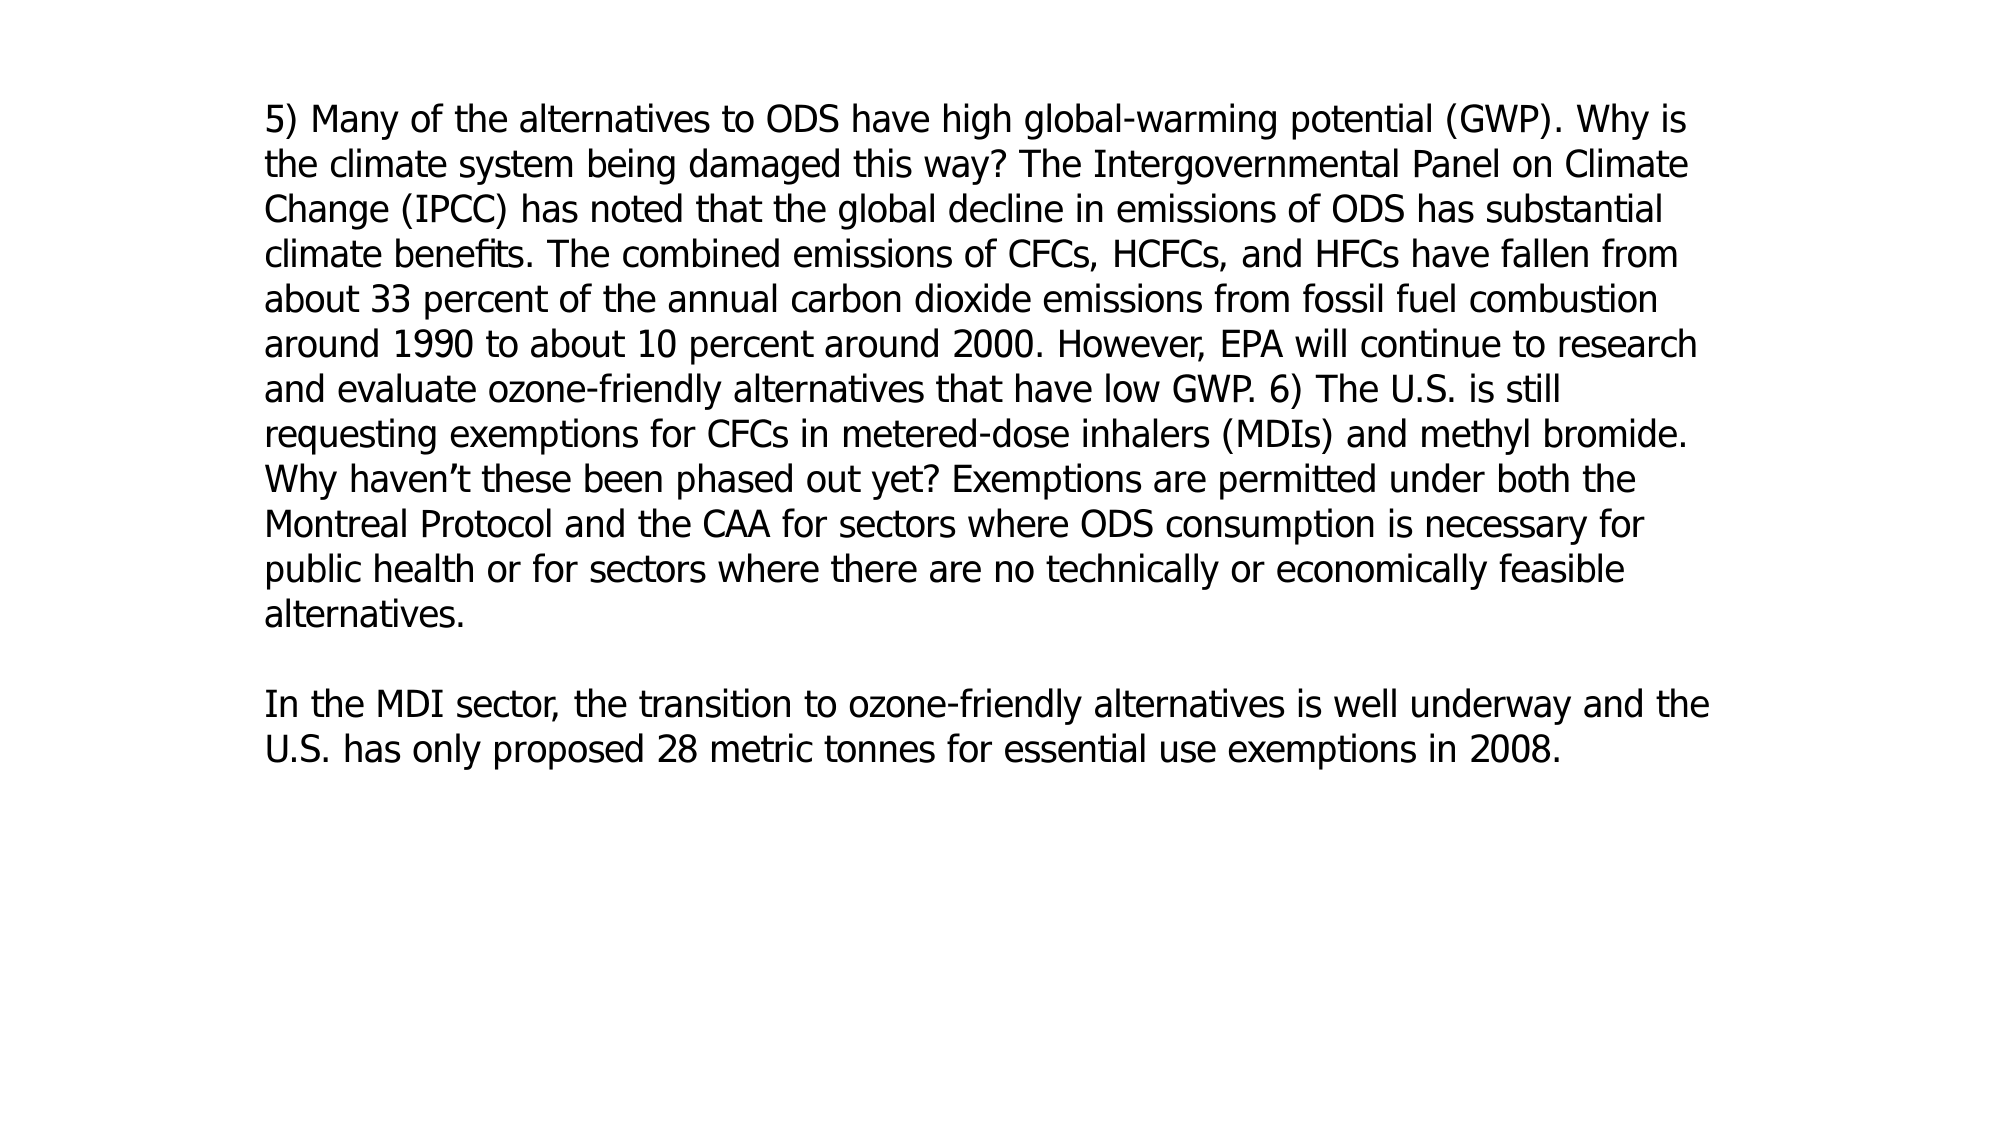

5) Many of the alternatives to ODS have high global-warming potential (GWP). Why is the climate system being damaged this way? The Intergovernmental Panel on Climate Change (IPCC) has noted that the global decline in emissions of ODS has substantial climate benefits. The combined emissions of CFCs, HCFCs, and HFCs have fallen from about 33 percent of the annual carbon dioxide emissions from fossil fuel combustion around 1990 to about 10 percent around 2000. However, EPA will continue to research and evaluate ozone-friendly alternatives that have low GWP. 6) The U.S. is still requesting exemptions for CFCs in metered-dose inhalers (MDIs) and methyl bromide. Why haven’t these been phased out yet? Exemptions are permitted under both the Montreal Protocol and the CAA for sectors where ODS consumption is necessary for public health or for sectors where there are no technically or economically feasible alternatives.

In the MDI sector, the transition to ozone-friendly alternatives is well underway and the U.S. has only proposed 28 metric tonnes for essential use exemptions in 2008.